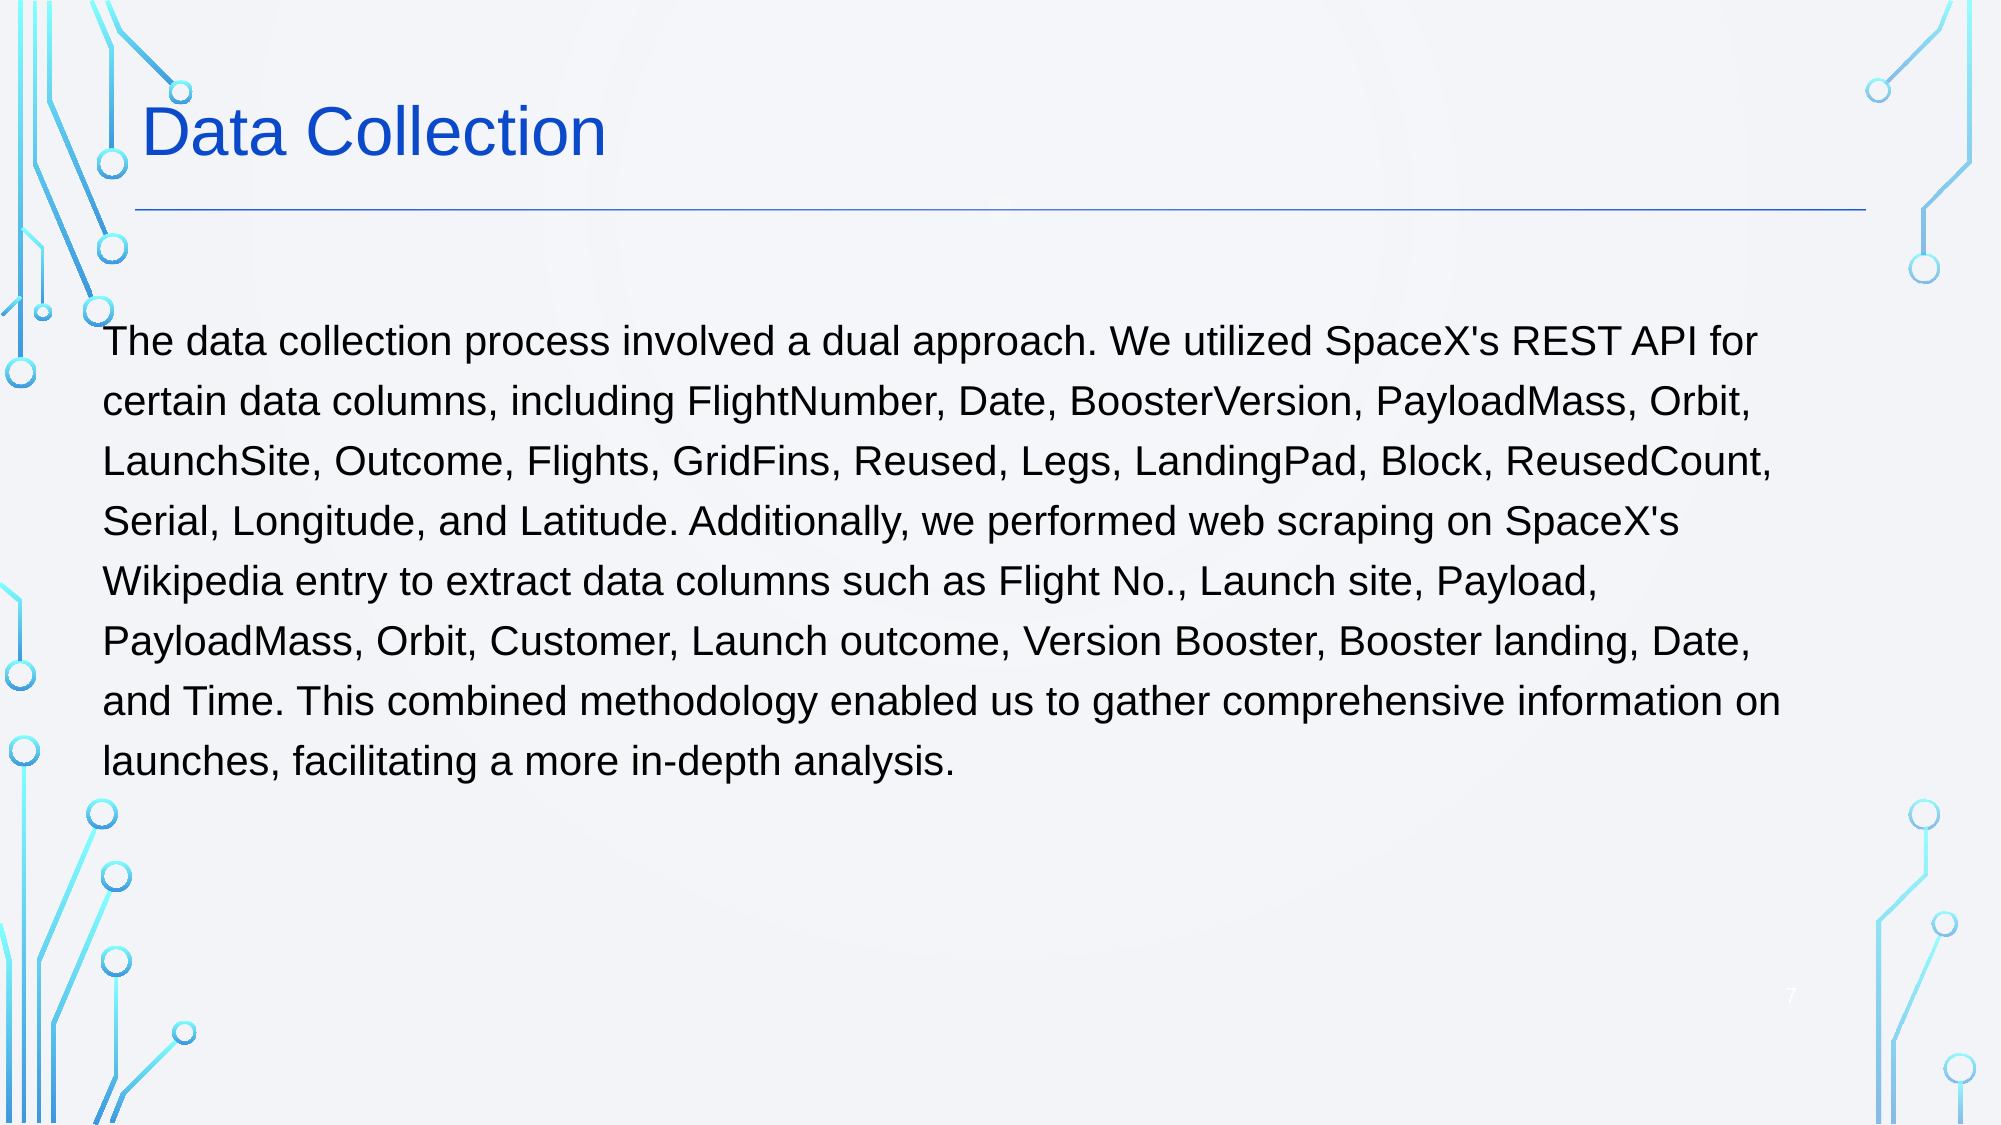

Data Collection
The data collection process involved a dual approach. We utilized SpaceX's REST API for certain data columns, including FlightNumber, Date, BoosterVersion, PayloadMass, Orbit, LaunchSite, Outcome, Flights, GridFins, Reused, Legs, LandingPad, Block, ReusedCount, Serial, Longitude, and Latitude. Additionally, we performed web scraping on SpaceX's Wikipedia entry to extract data columns such as Flight No., Launch site, Payload, PayloadMass, Orbit, Customer, Launch outcome, Version Booster, Booster landing, Date, and Time. This combined methodology enabled us to gather comprehensive information on launches, facilitating a more in-depth analysis.
7